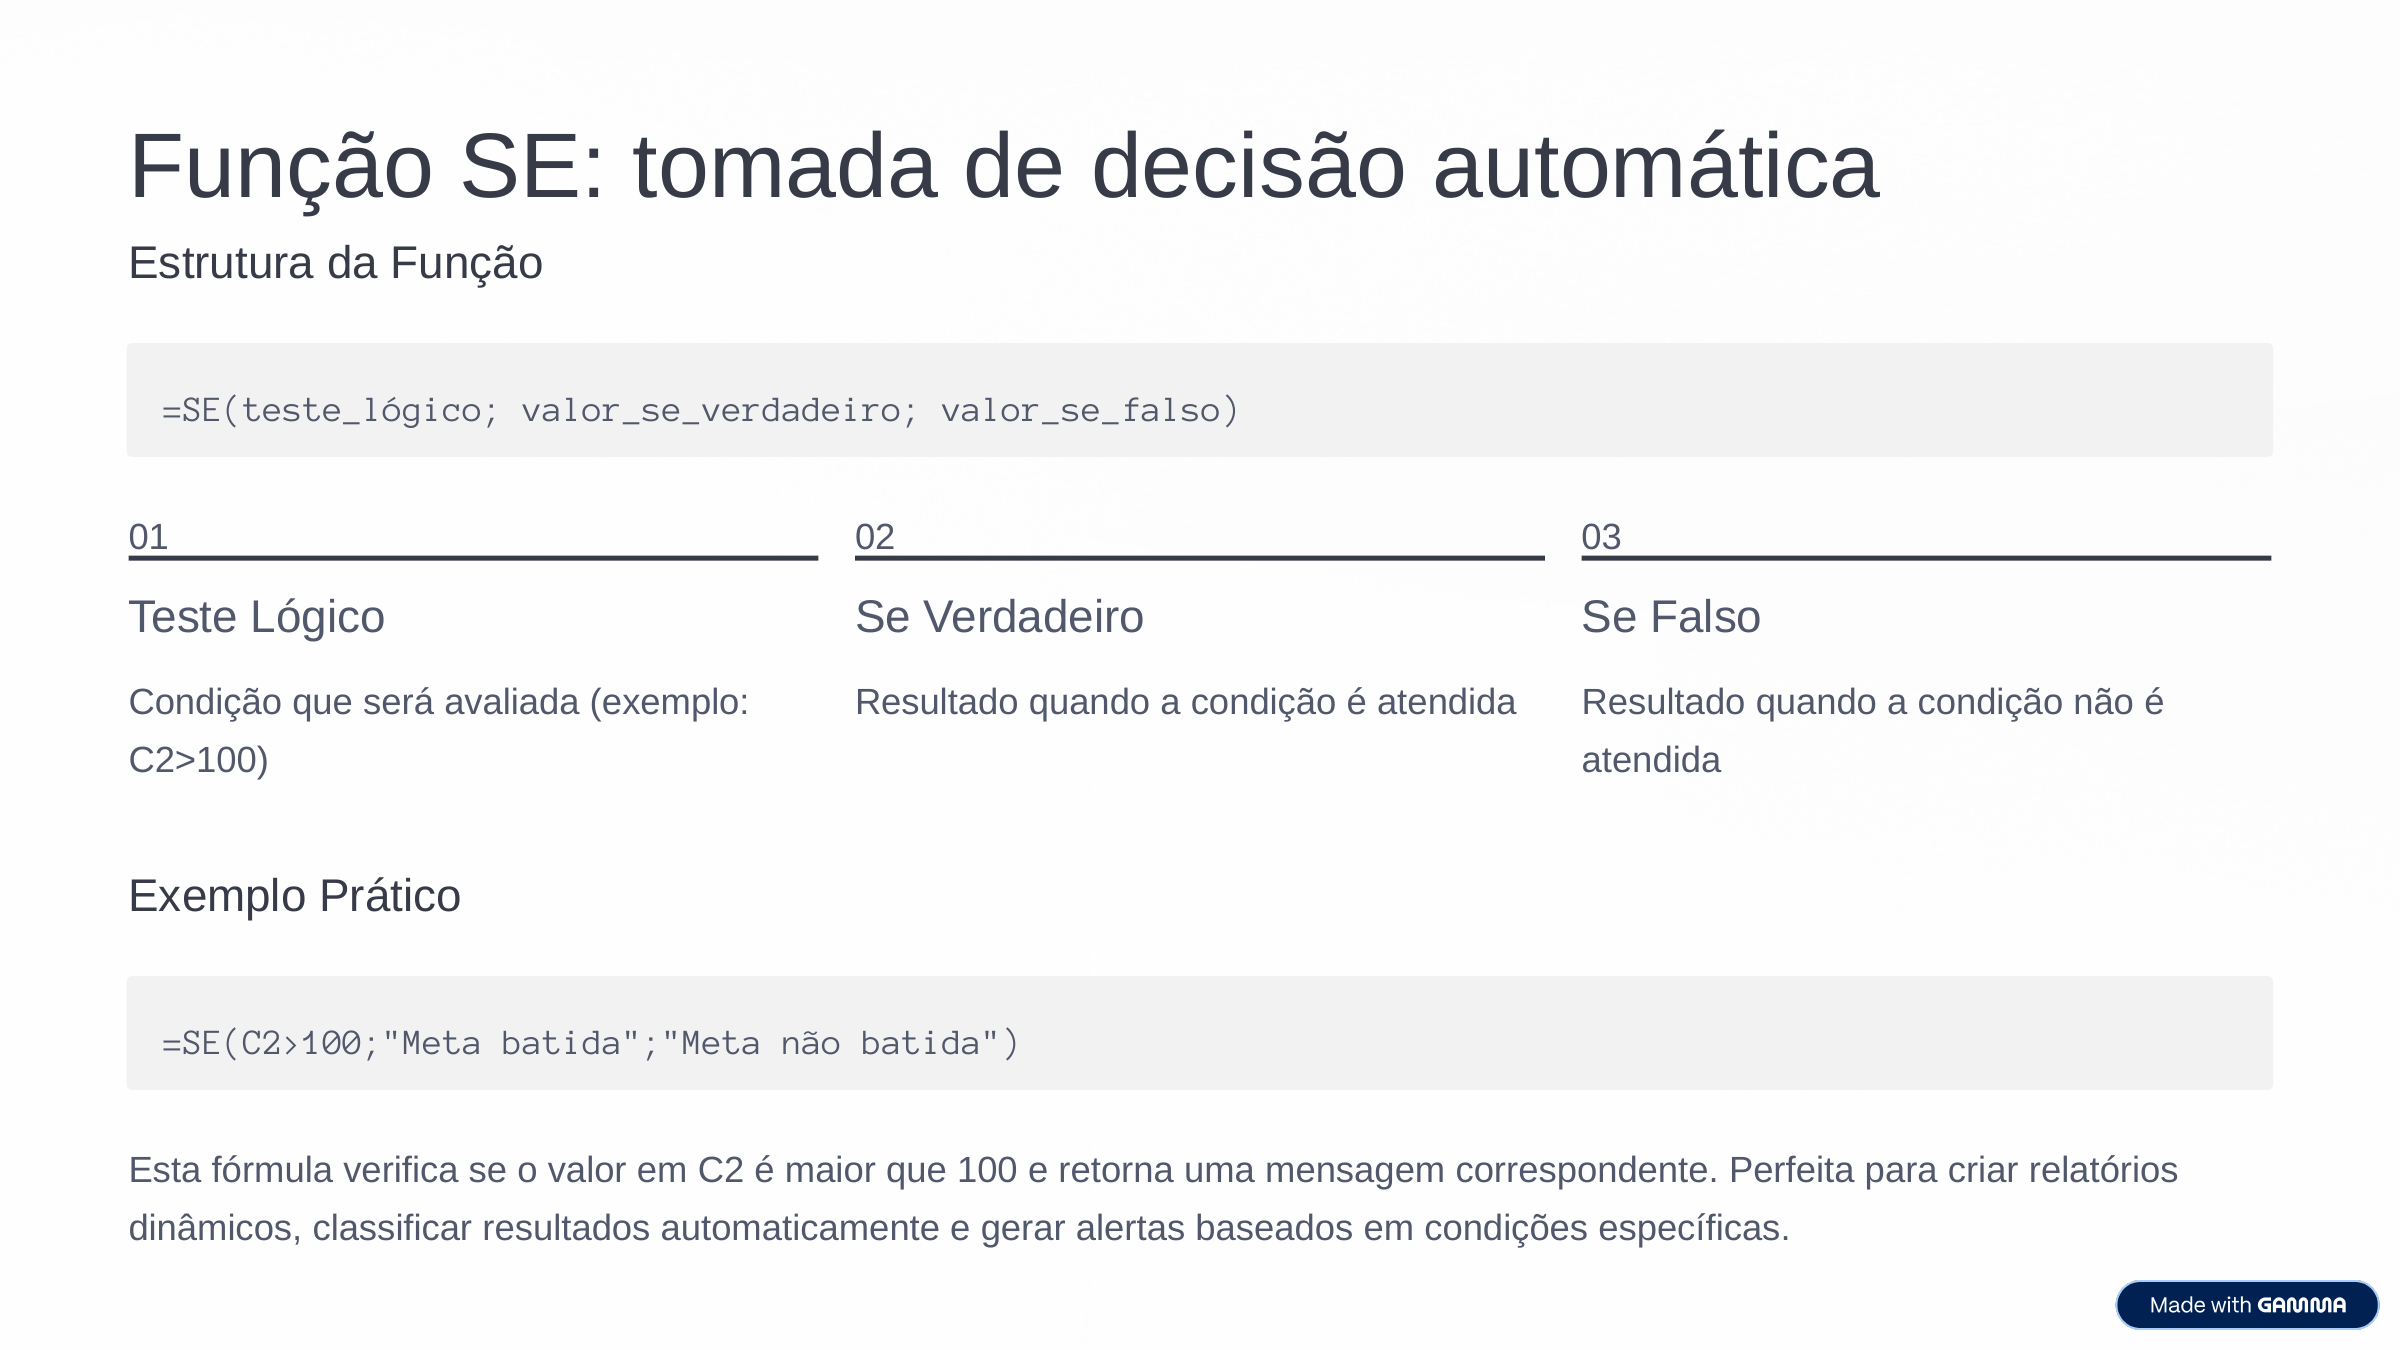

Função SE: tomada de decisão automática
Estrutura da Função

=SE(teste_lógico; valor_se_verdadeiro; valor_se_falso)
01
02
03

Teste Lógico
Se Verdadeiro
Se Falso
Condição que será avaliada (exemplo: C2>100)
Resultado quando a condição é atendida
Resultado quando a condição não é atendida
Exemplo Prático

=SE(C2>100;"Meta batida";"Meta não batida")
Esta fórmula verifica se o valor em C2 é maior que 100 e retorna uma mensagem correspondente. Perfeita para criar relatórios dinâmicos, classificar resultados automaticamente e gerar alertas baseados em condições específicas.